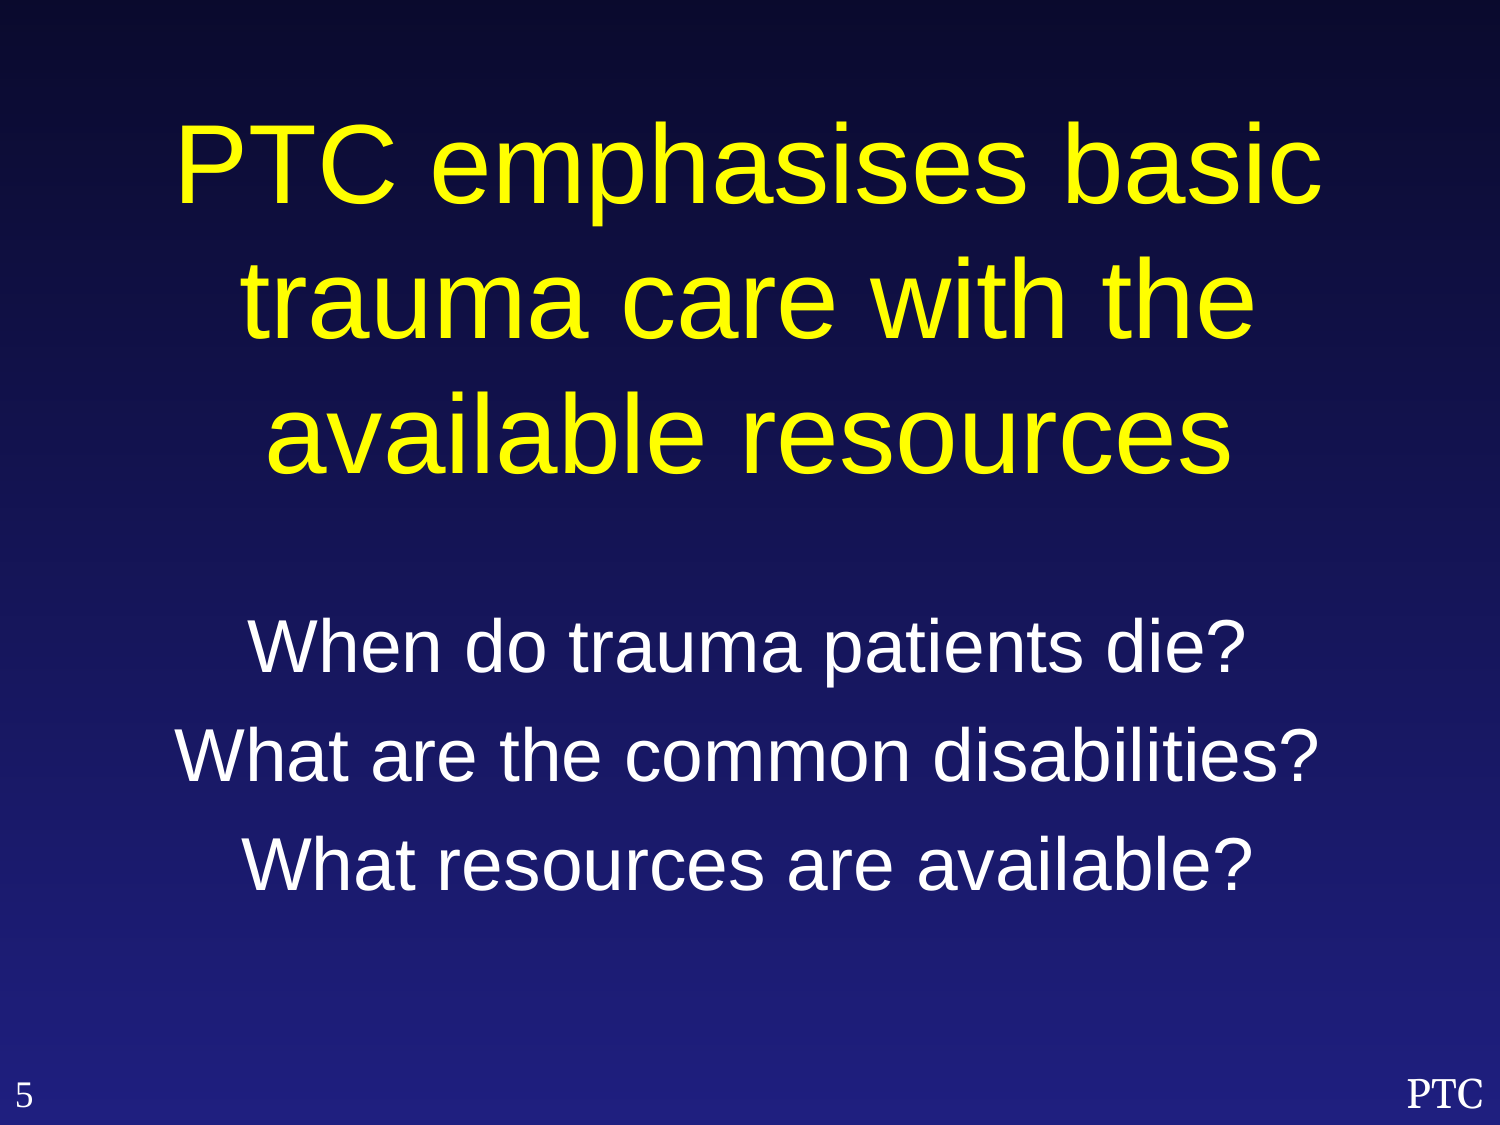

PTC emphasises basic trauma care with the available resources
When do trauma patients die?
What are the common disabilities?
What resources are available?
5